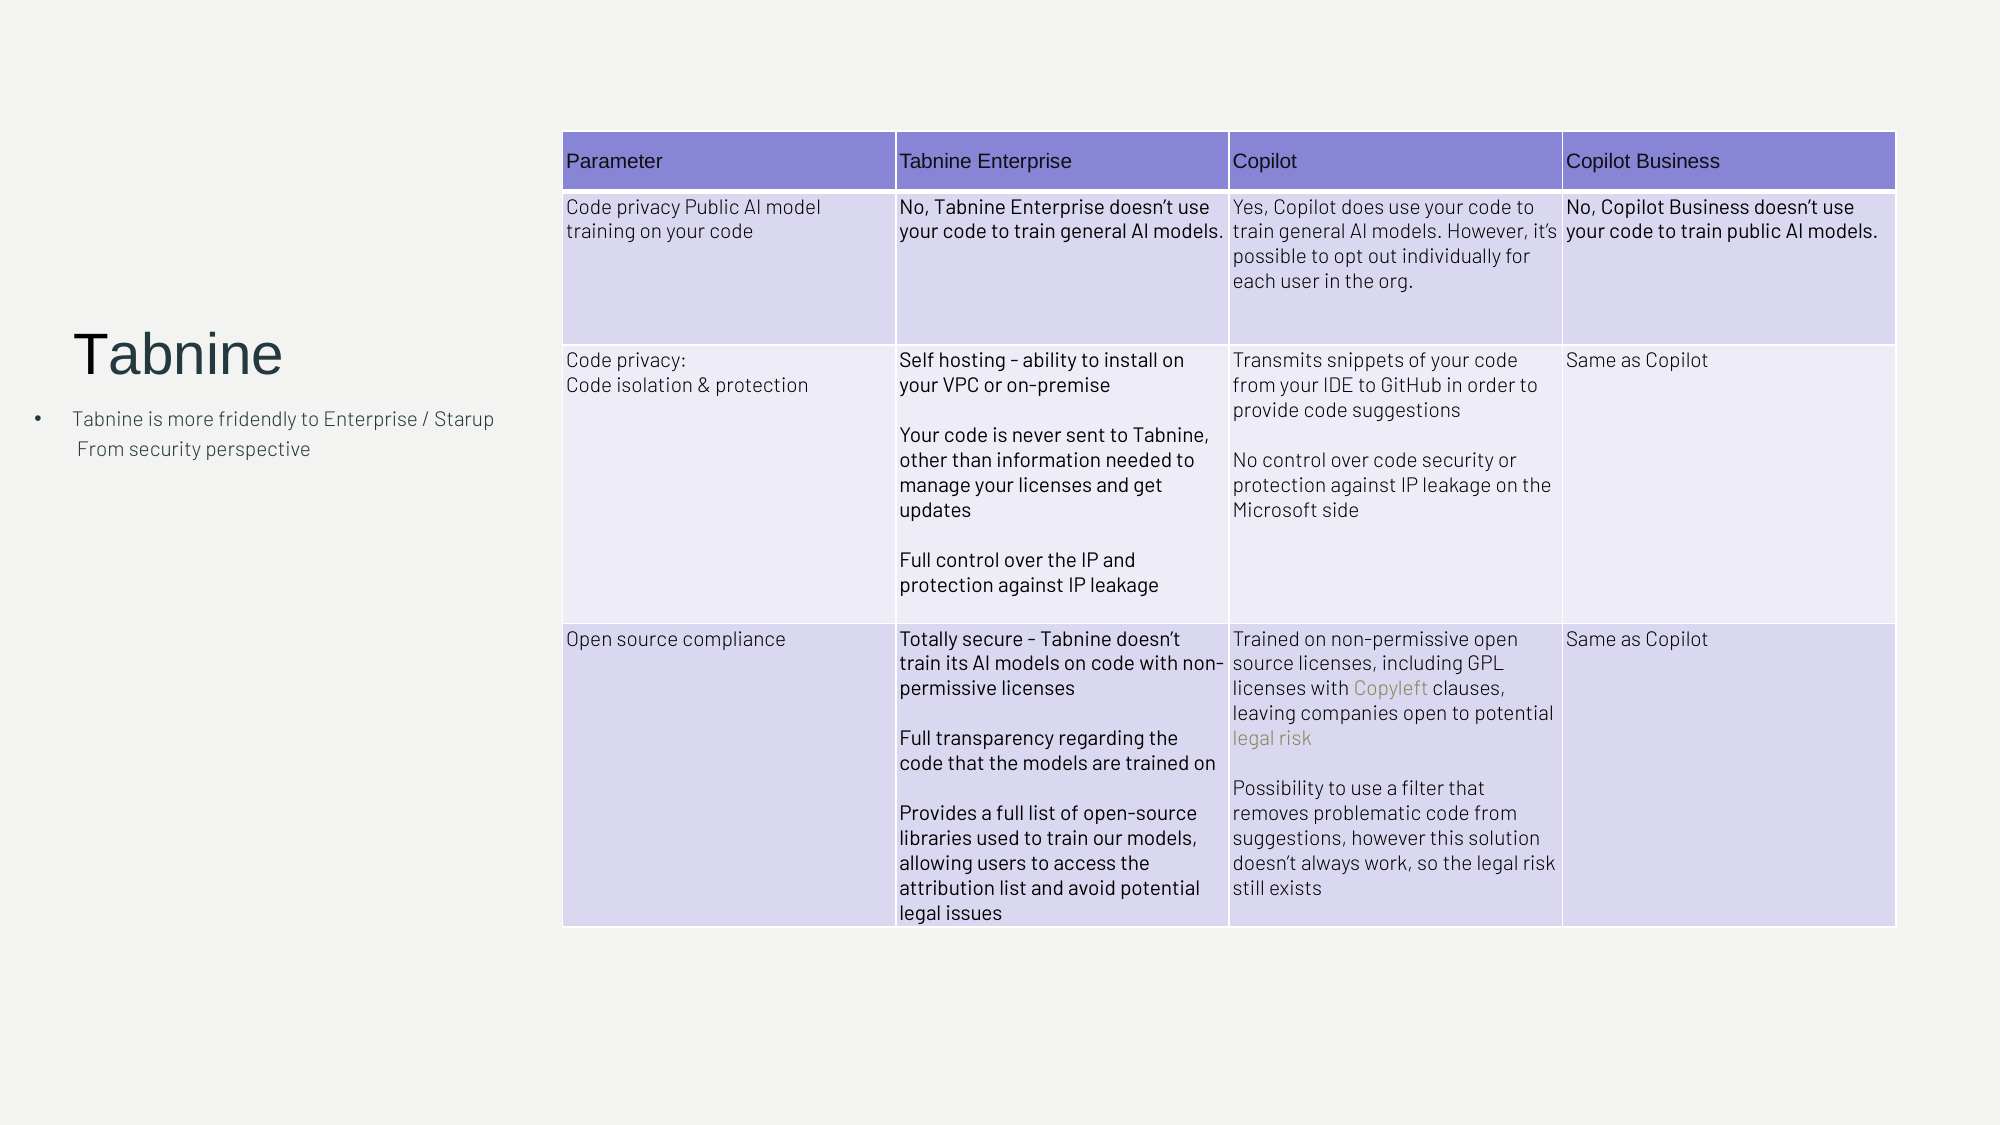

|  |  |  |  |
| --- | --- | --- | --- |
|  |  |  |  |
|  |  |  |  |
|  |  |  |  |
# Tabnine
| Parameter | Tabnine Enterprise | Copilot | Copilot Business |
| --- | --- | --- | --- |
| Code privacy Public AI model training on your code | No, Tabnine Enterprise doesn’t use your code to train general AI models. | Yes, Copilot does use your code to train general AI models. However, it’s possible to opt out individually for each user in the org. | No, Copilot Business doesn’t use your code to train public AI models. |
| Code privacy: Code isolation & protection | Self hosting - ability to install on your VPC or on-premise Your code is never sent to Tabnine, other than information needed to manage your licenses and get updates Full control over the IP and protection against IP leakage | Transmits snippets of your code from your IDE to GitHub in order to provide code suggestions No control over code security or protection against IP leakage on the Microsoft side | Same as Copilot |
| Open source compliance | Totally secure - Tabnine doesn’t train its AI models on code with non-permissive licenses Full transparency regarding the code that the models are trained on Provides a full list of open-source libraries used to train our models, allowing users to access the attribution list and avoid potential legal issues | Trained on non-permissive open source licenses, including GPL licenses with Copyleft clauses, leaving companies open to potential legal risk Possibility to use a filter that removes problematic code from suggestions, however this solution doesn’t always work, so the legal risk still exists | Same as Copilot |
Tabnine is more fridendly to Enterprise / Starup
          From security perspective